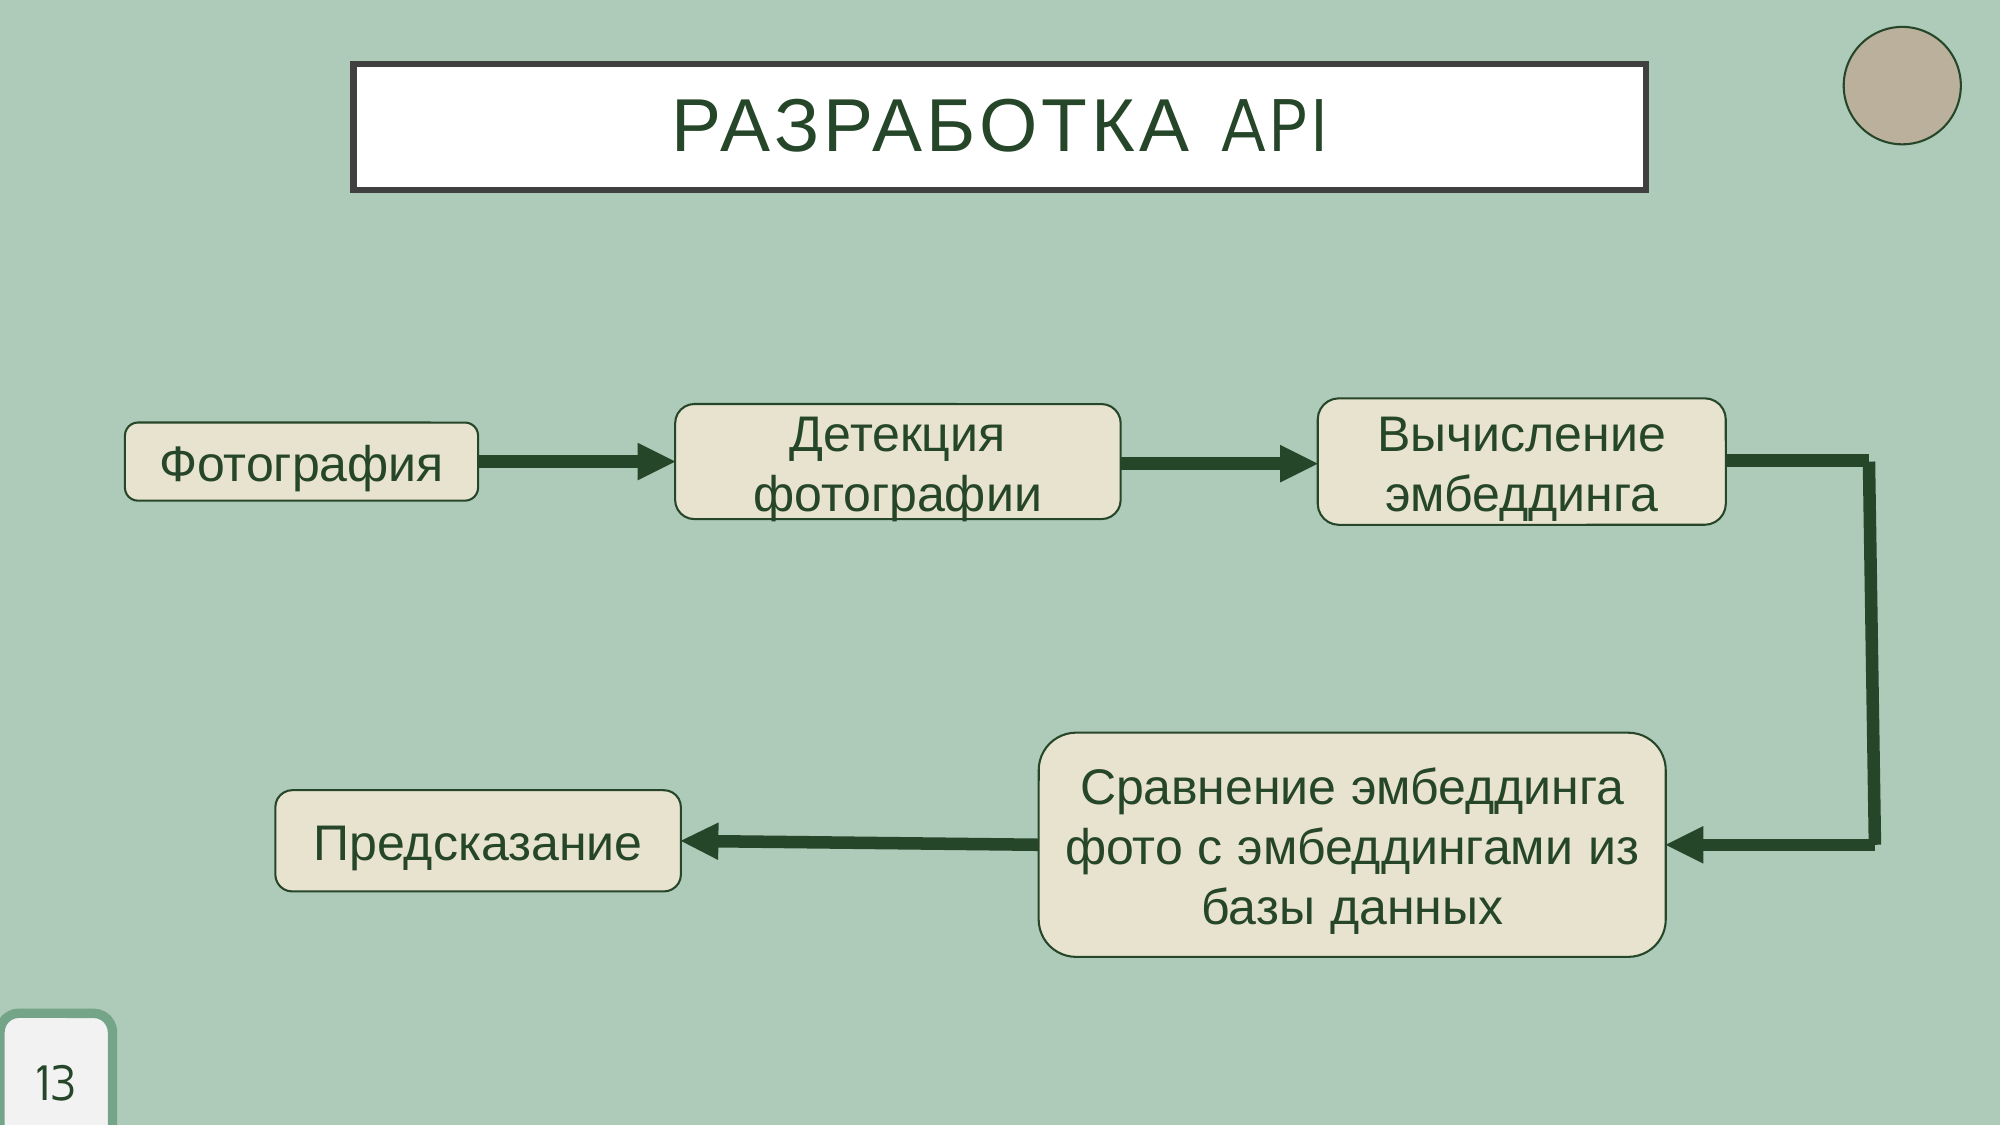

РАЗРАБОТКА API
Вычисление эмбеддинга
Детекция фотографии
Фотография
Сравнение эмбеддинга фото с эмбеддингами из базы данных
Предсказание
13